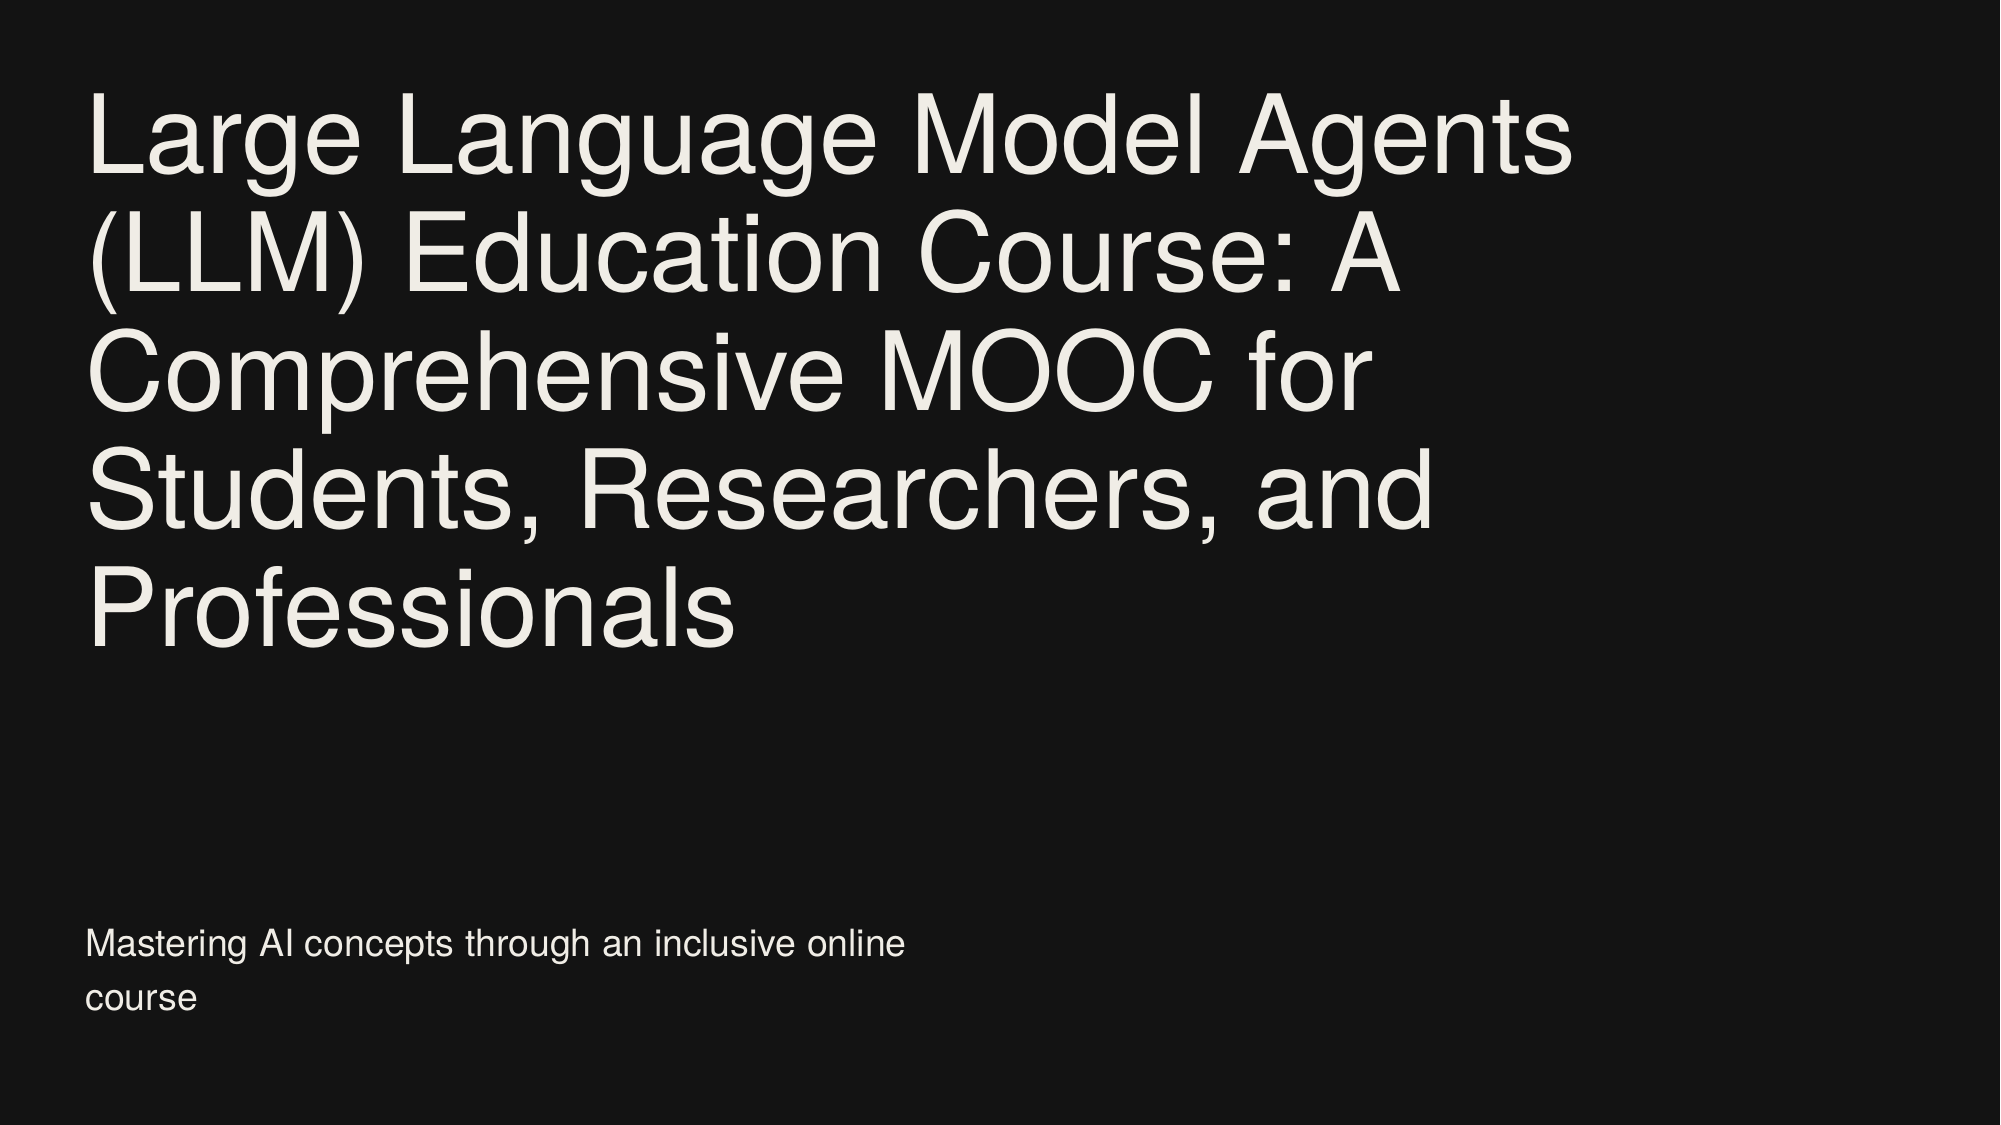

# Large Language Model Agents (LLM) Education Course: A Comprehensive MOOC for Students, Researchers, and Professionals
Mastering AI concepts through an inclusive online course